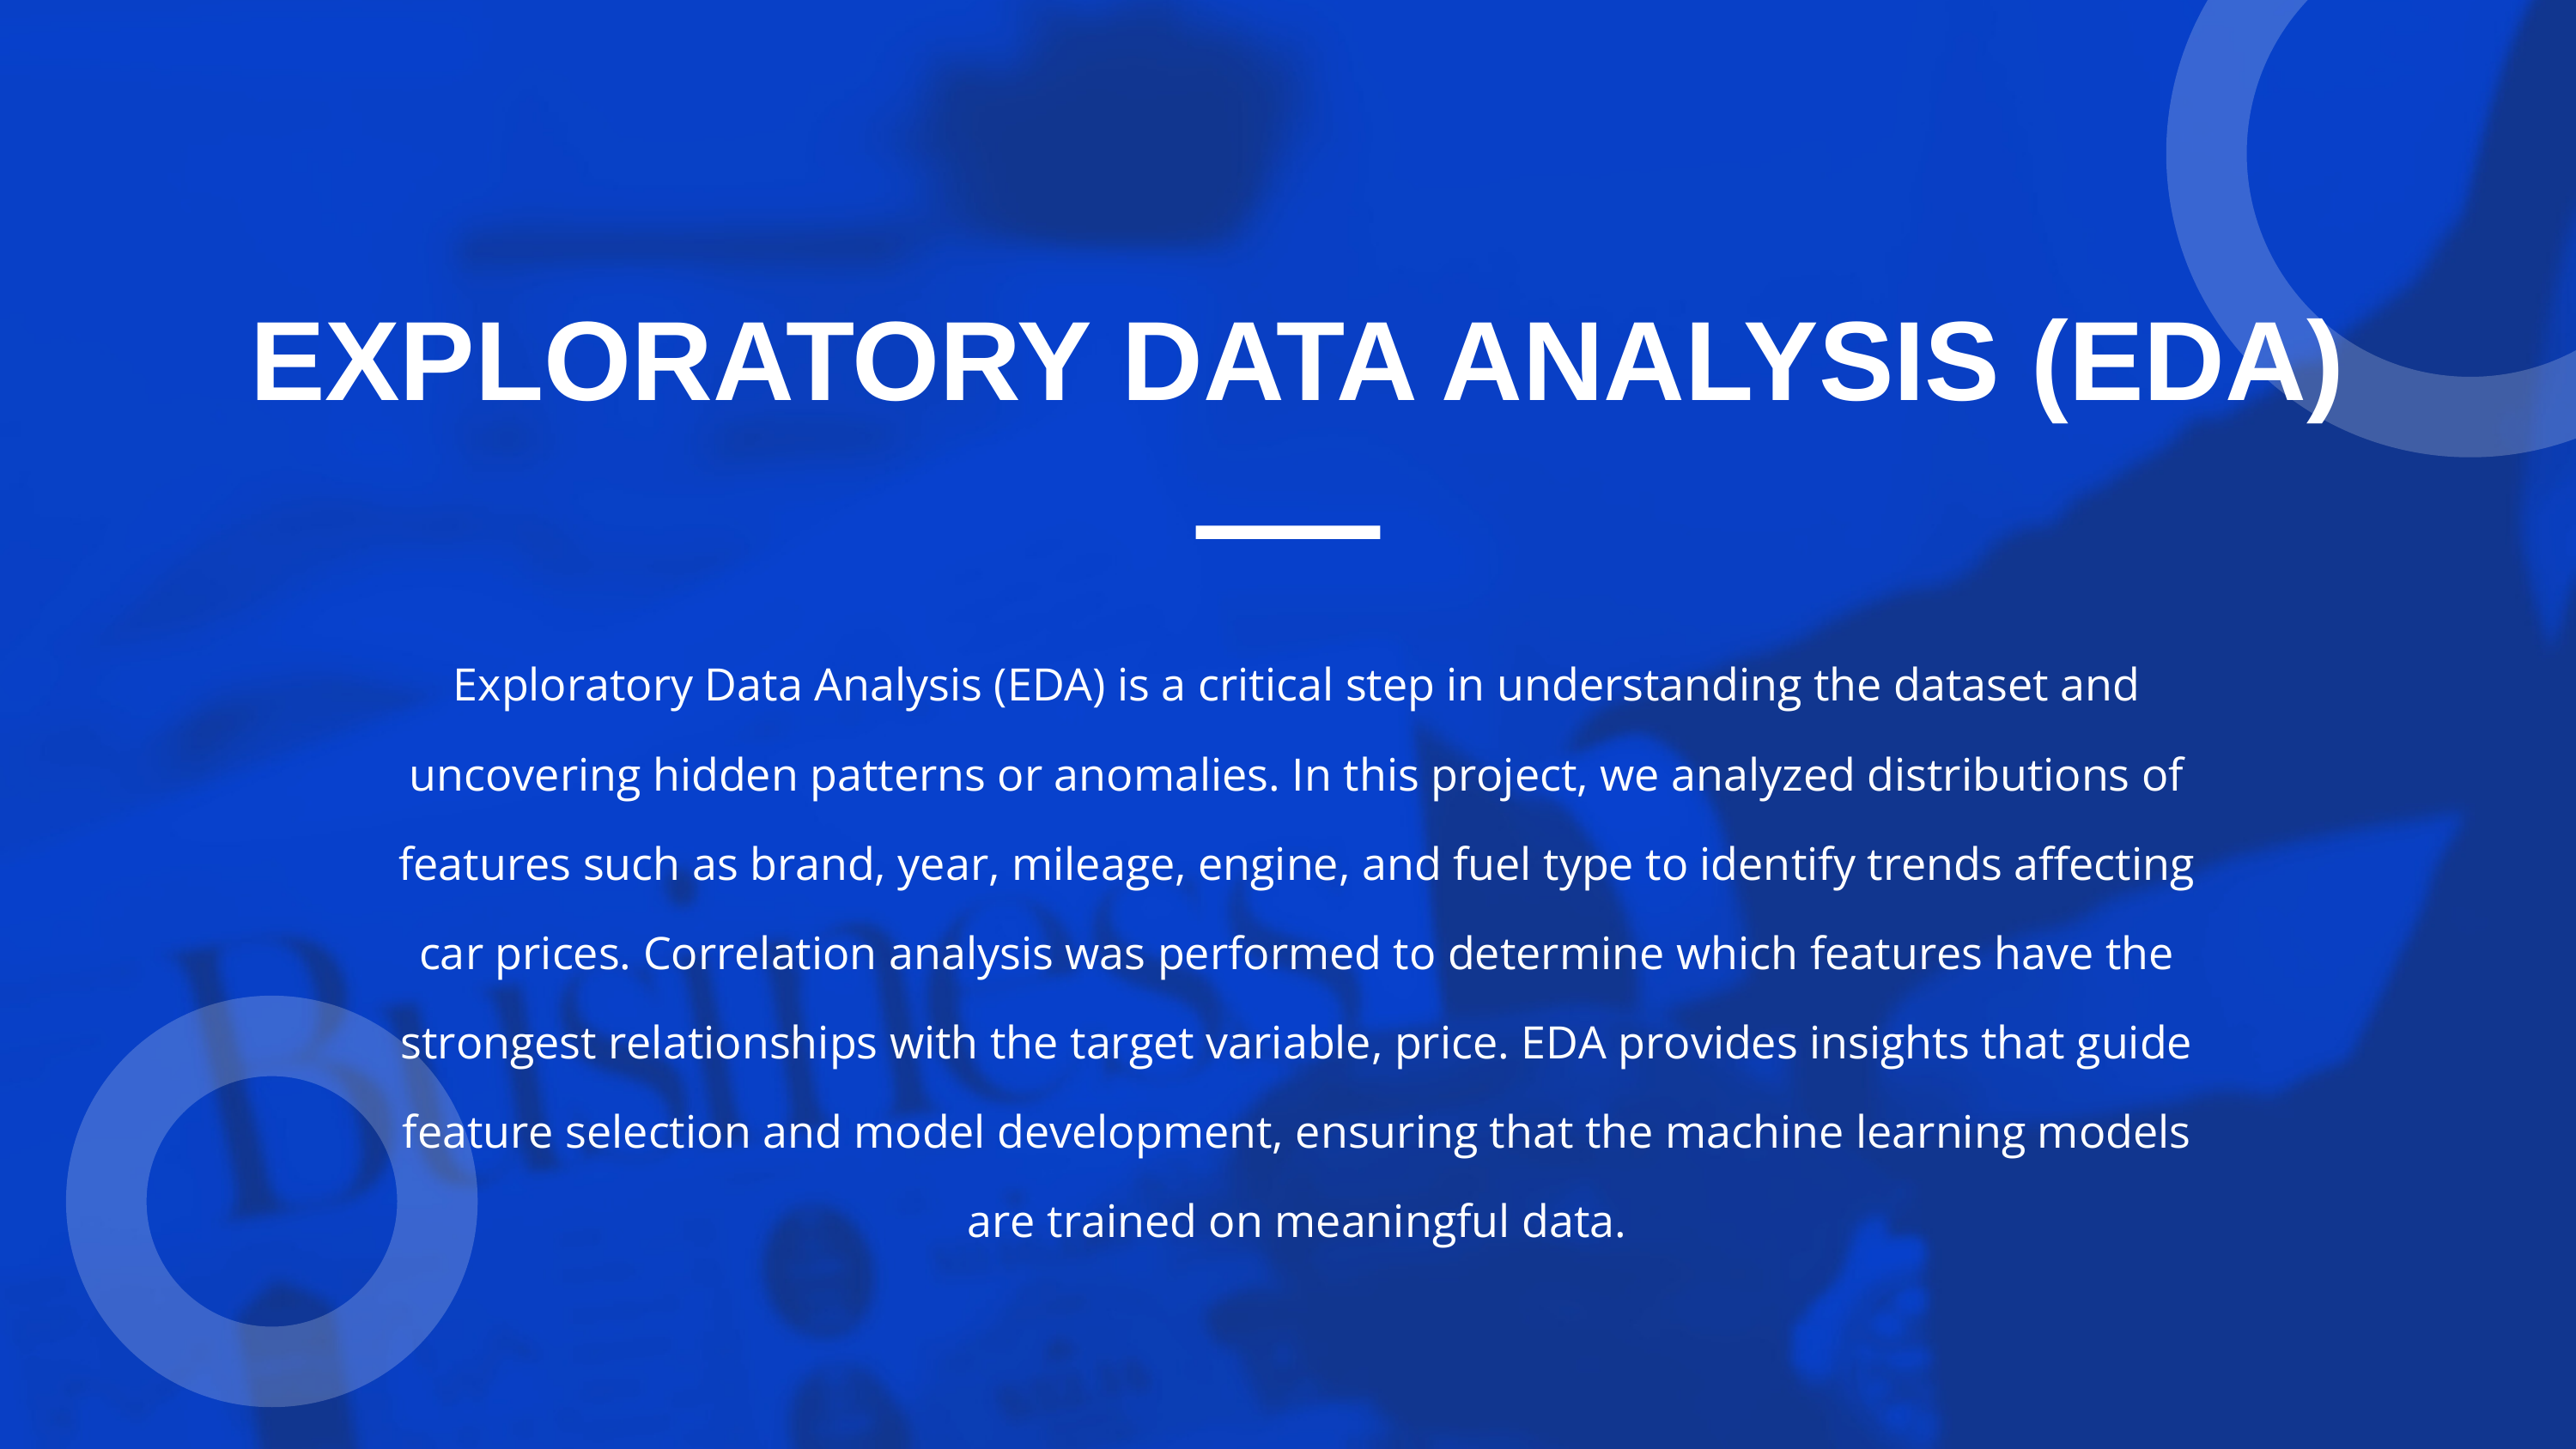

EXPLORATORY DATA ANALYSIS (EDA)

Exploratory Data Analysis (EDA) is a critical step in understanding the dataset and uncovering hidden patterns or anomalies. In this project, we analyzed distributions of features such as brand, year, mileage, engine, and fuel type to identify trends affecting car prices. Correlation analysis was performed to determine which features have the strongest relationships with the target variable, price. EDA provides insights that guide feature selection and model development, ensuring that the machine learning models are trained on meaningful data.